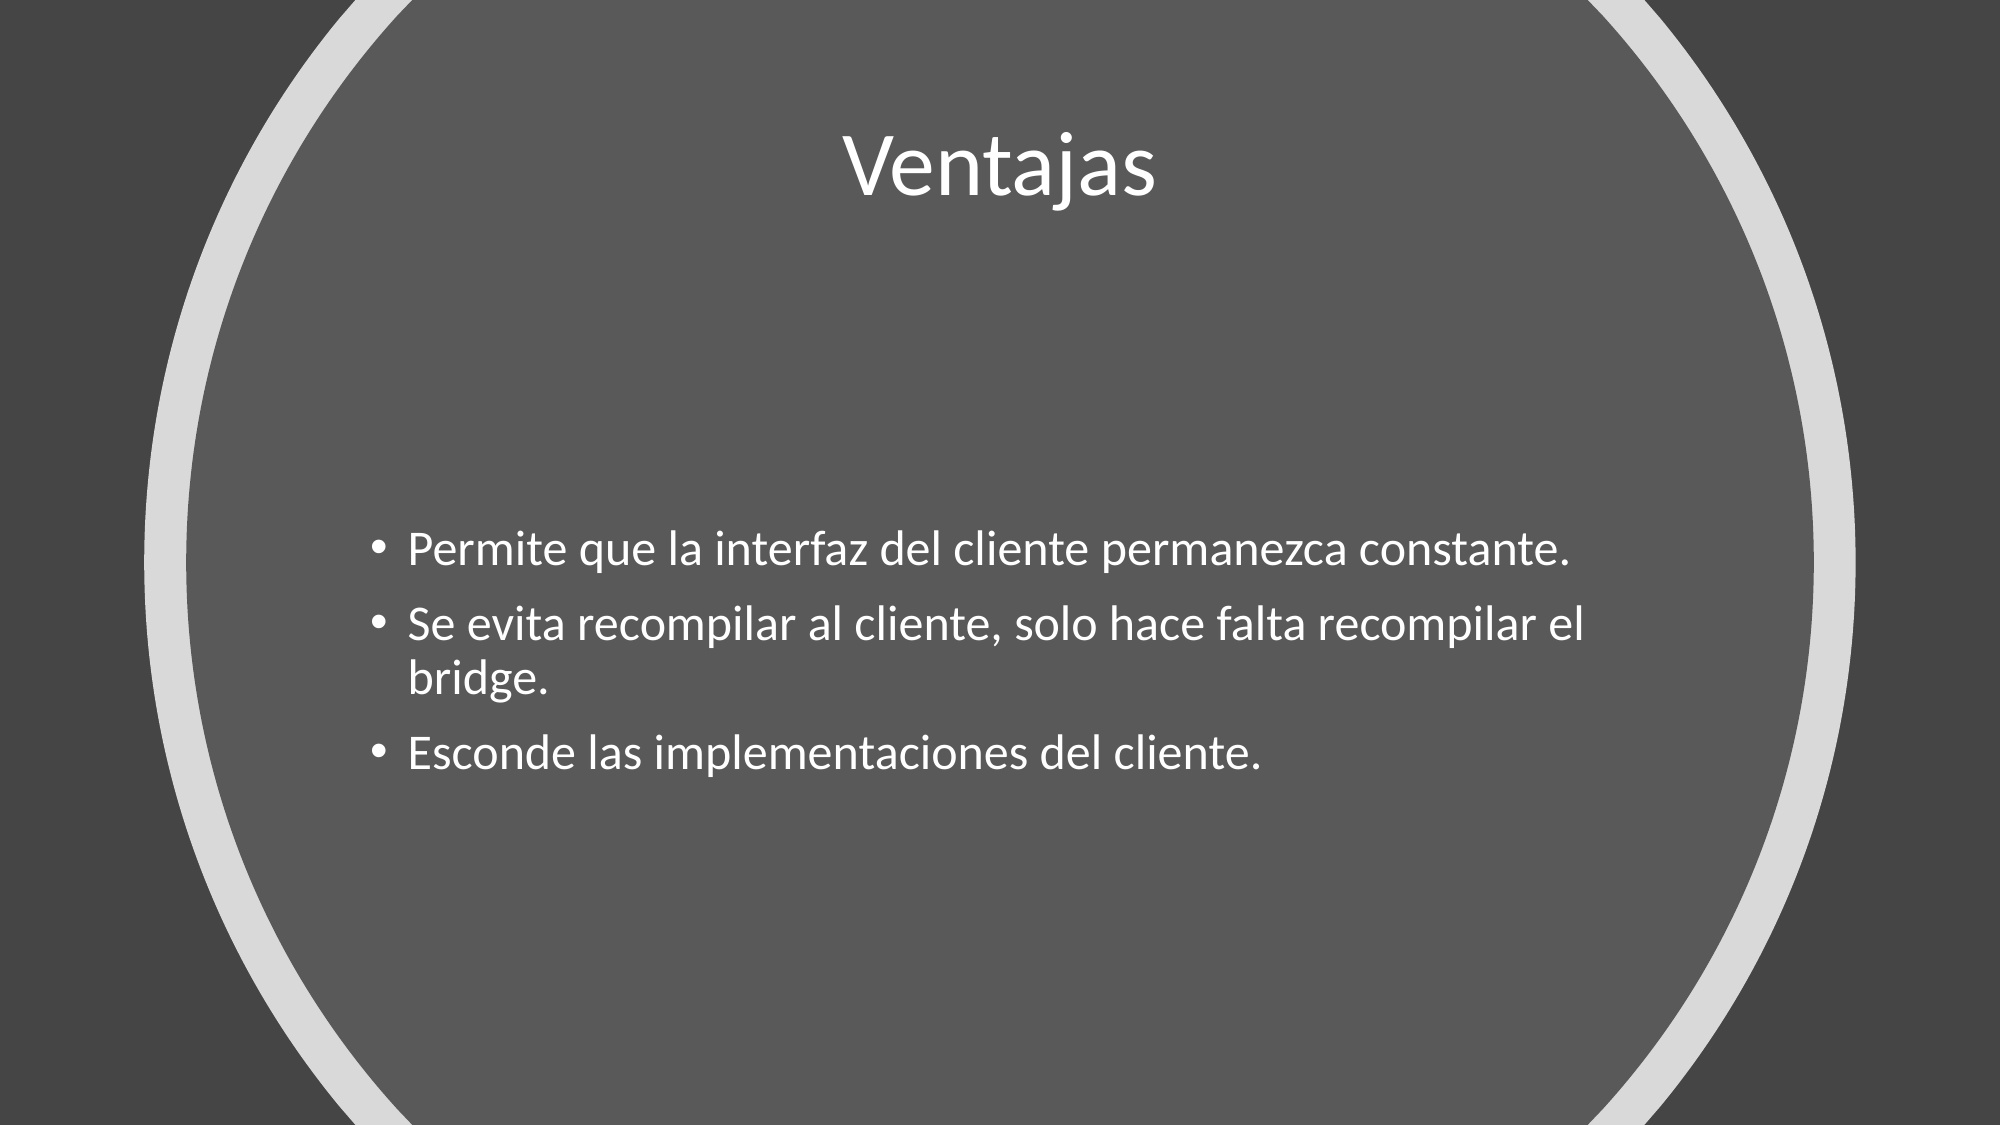

# Ventajas
Permite que la interfaz del cliente permanezca constante.
Se evita recompilar al cliente, solo hace falta recompilar el bridge.
Esconde las implementaciones del cliente.